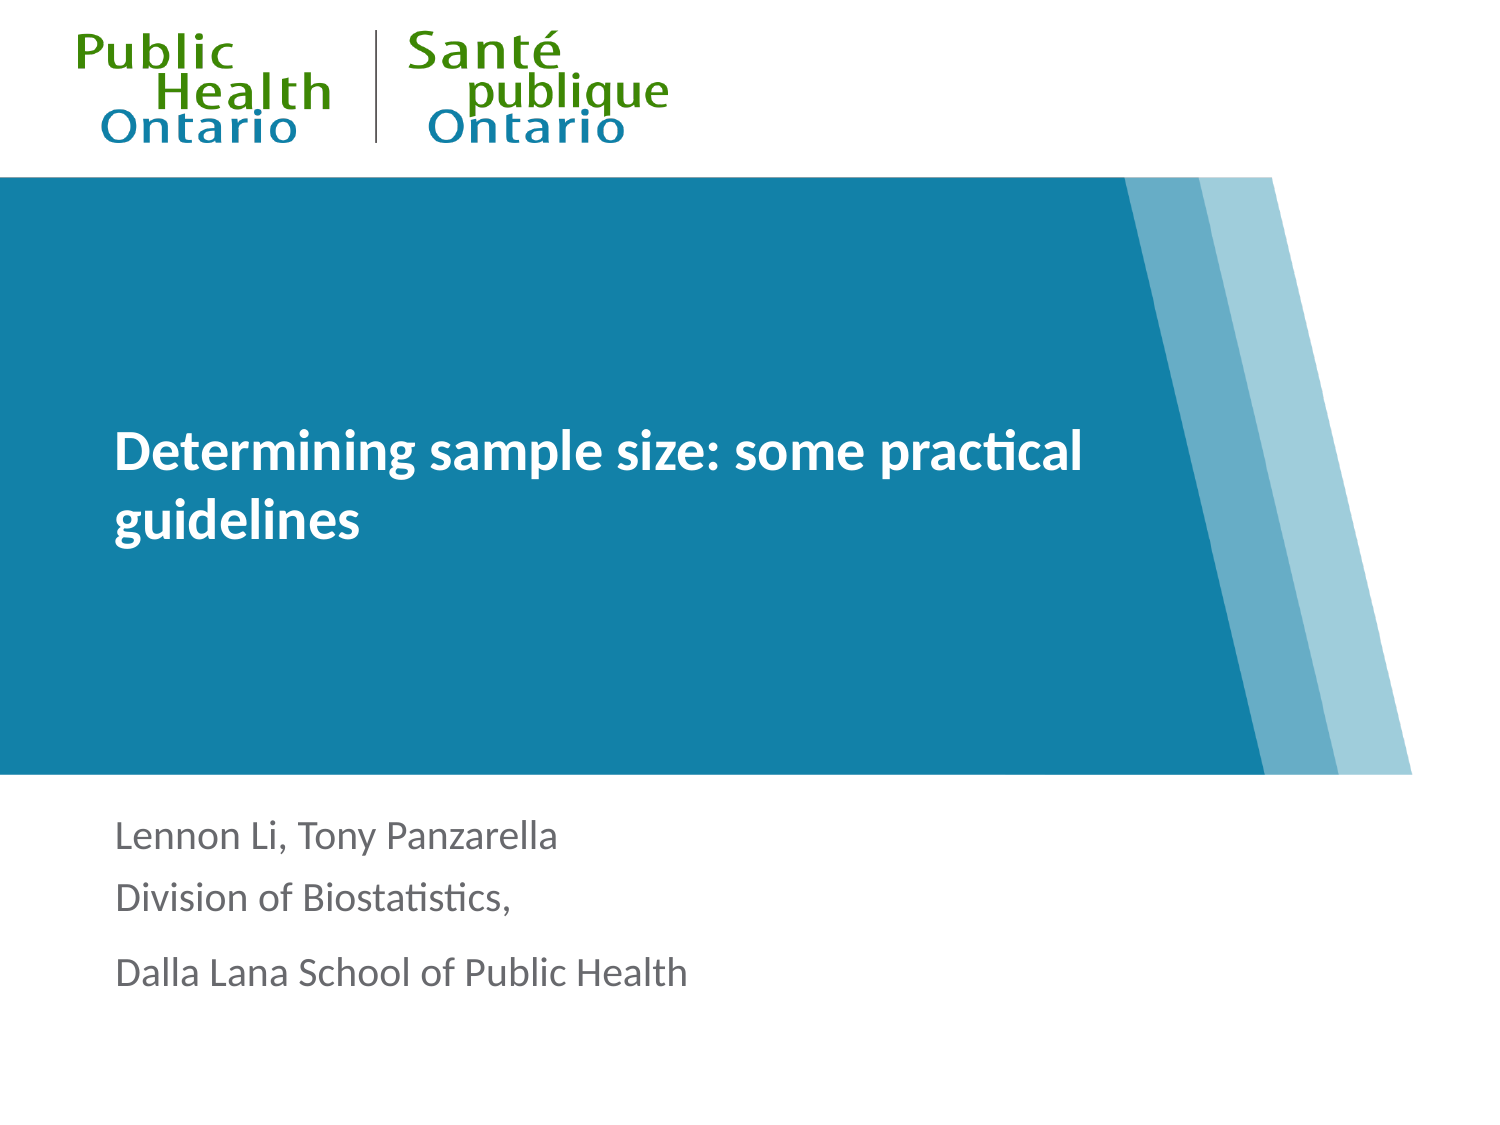

Determining sample size: some practical guidelines
Lennon Li, Tony Panzarella

Division of Biostatistics,
Dalla Lana School of Public Health